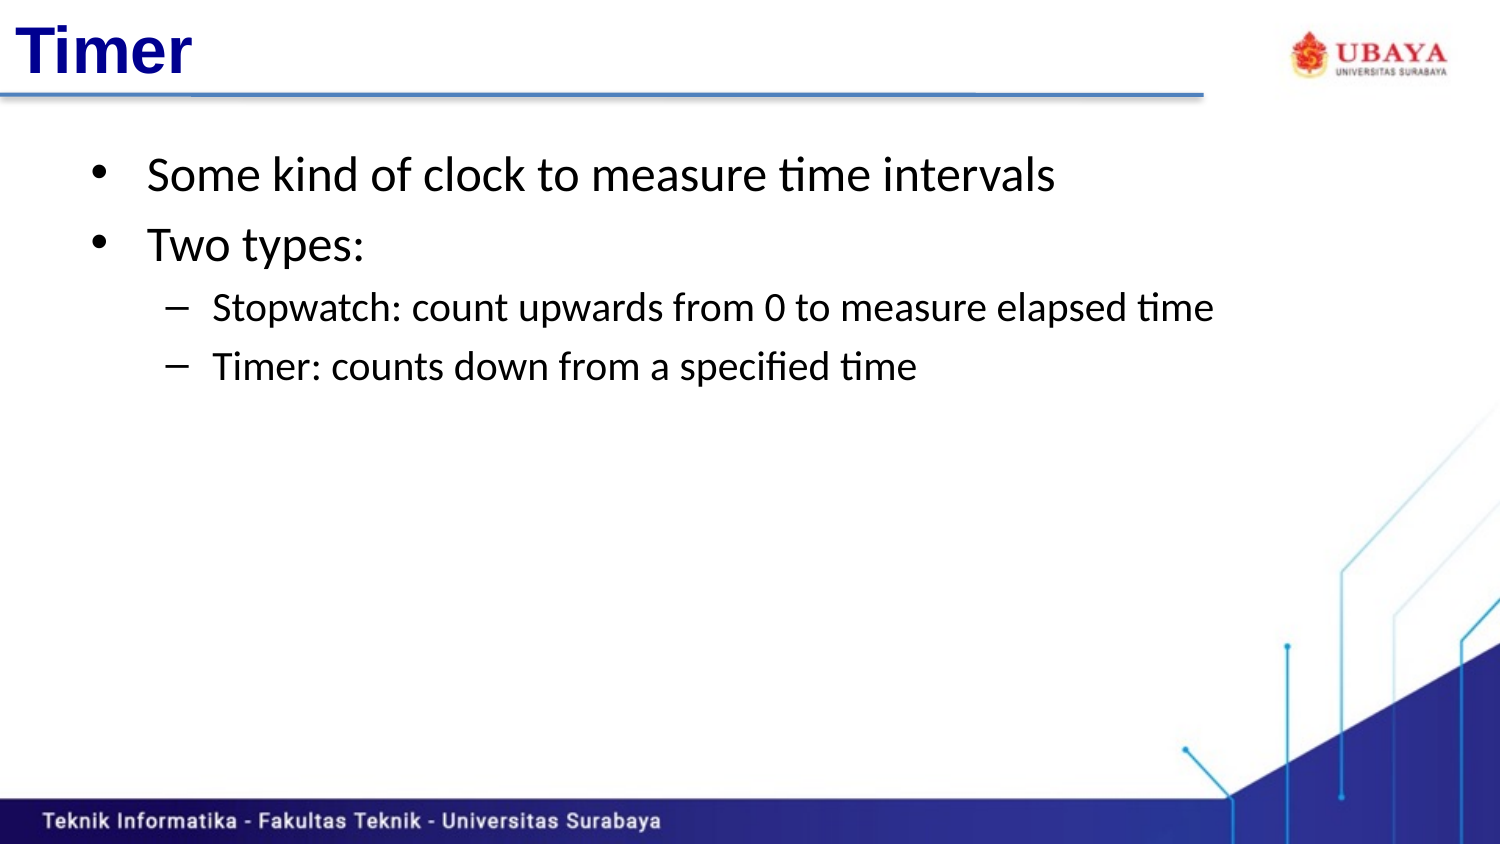

# Timer

Some kind of clock to measure time intervals
Two types:
Stopwatch: count upwards from 0 to measure elapsed time
Timer: counts down from a specified time